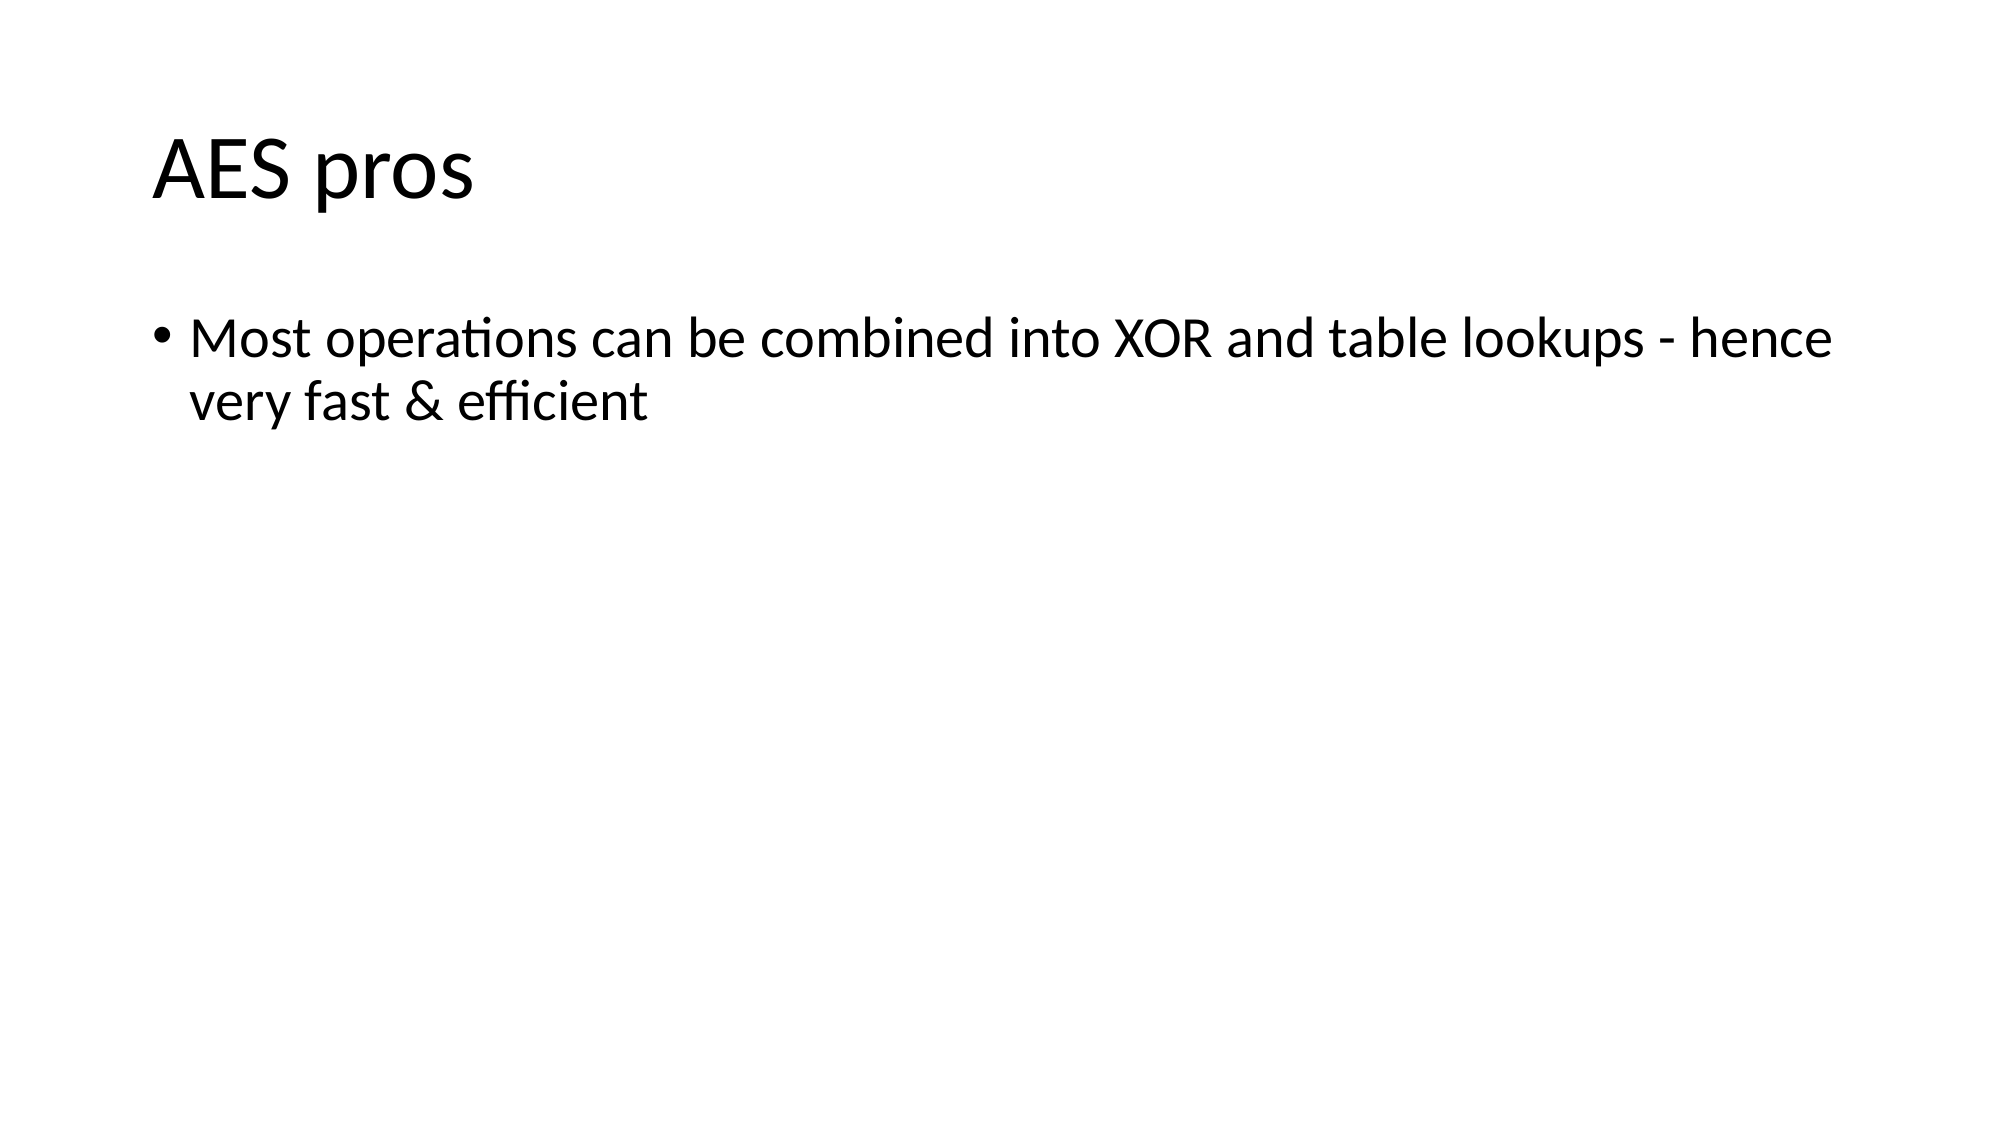

# AES pros
Most operations can be combined into XOR and table lookups - hence very fast & efficient